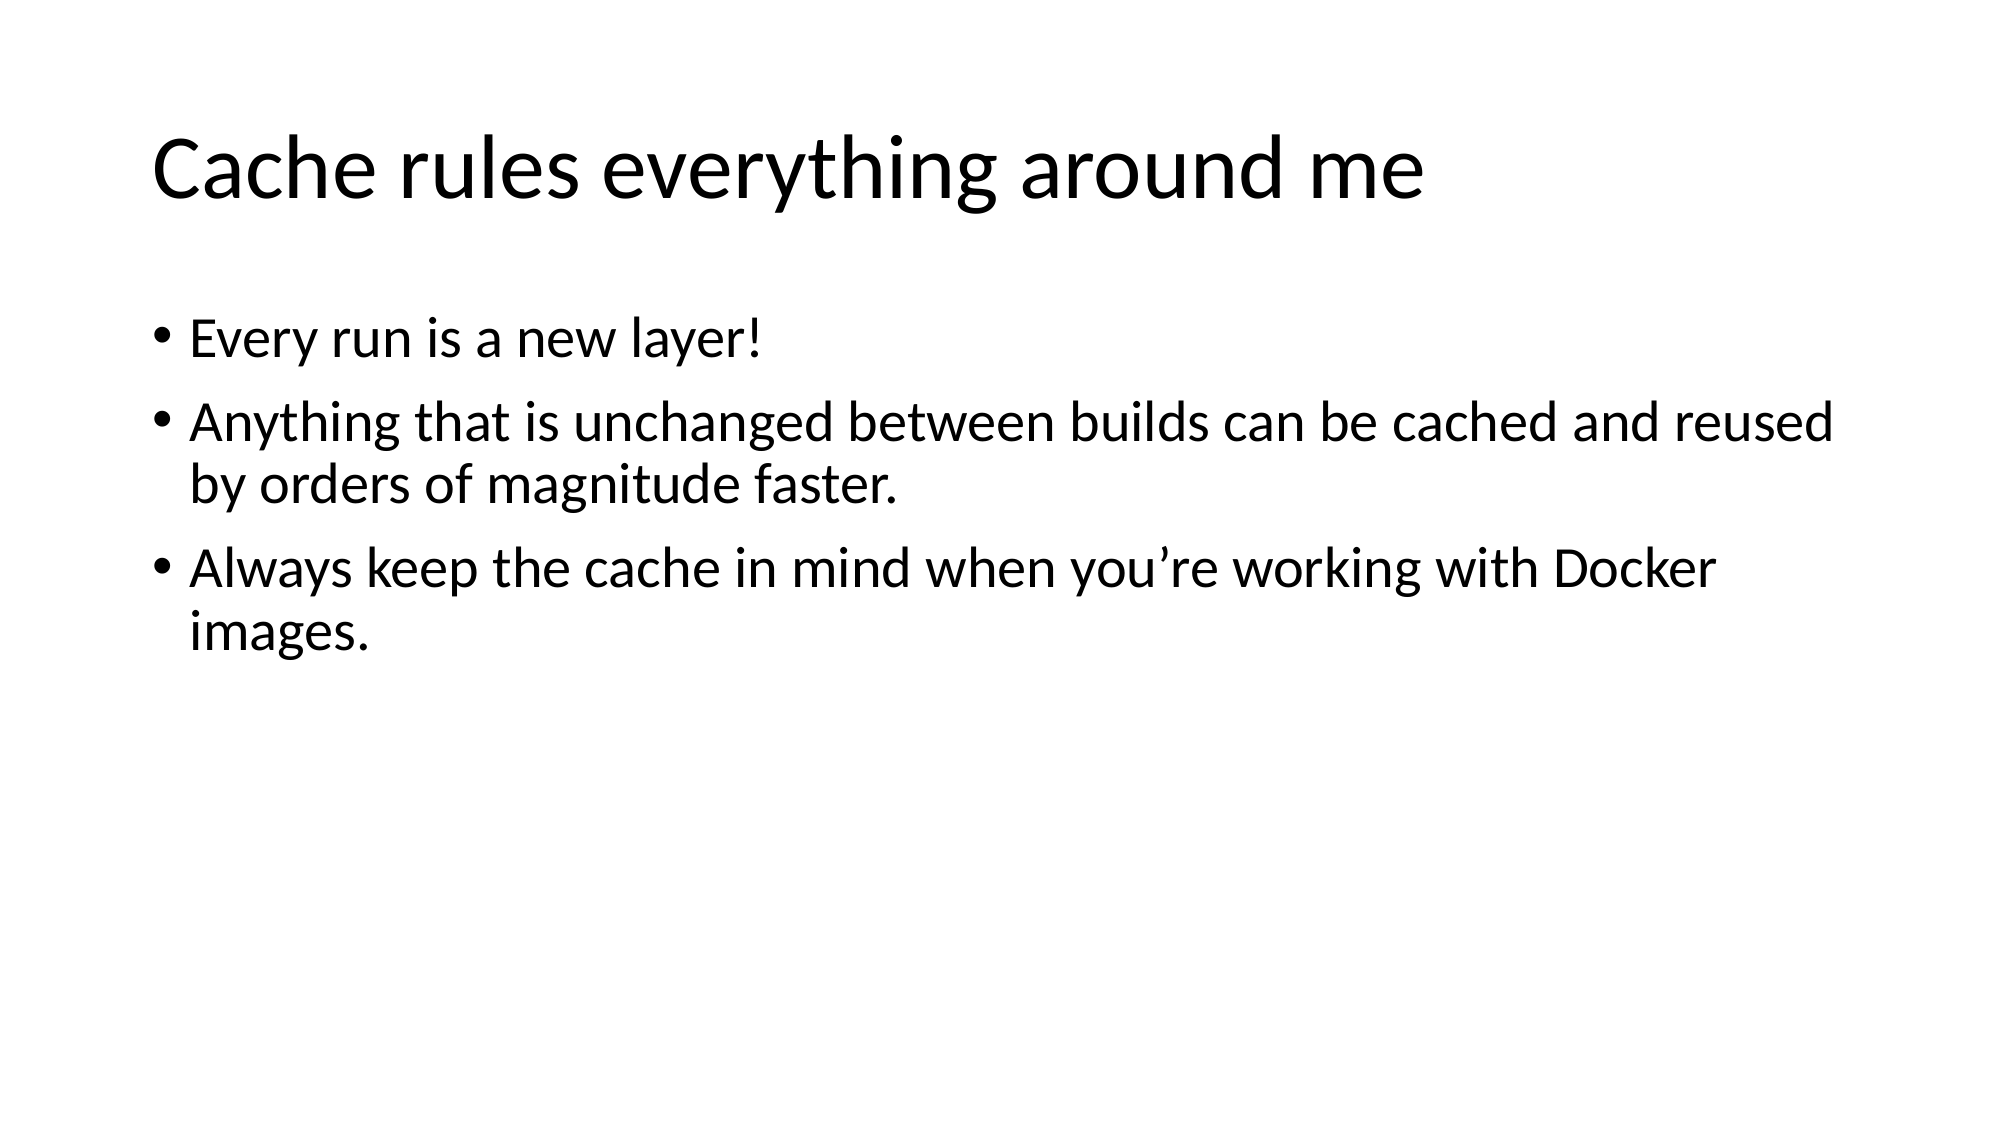

# Cache rules everything around me
Every run is a new layer!
Anything that is unchanged between builds can be cached and reused by orders of magnitude faster.
Always keep the cache in mind when you’re working with Docker images.